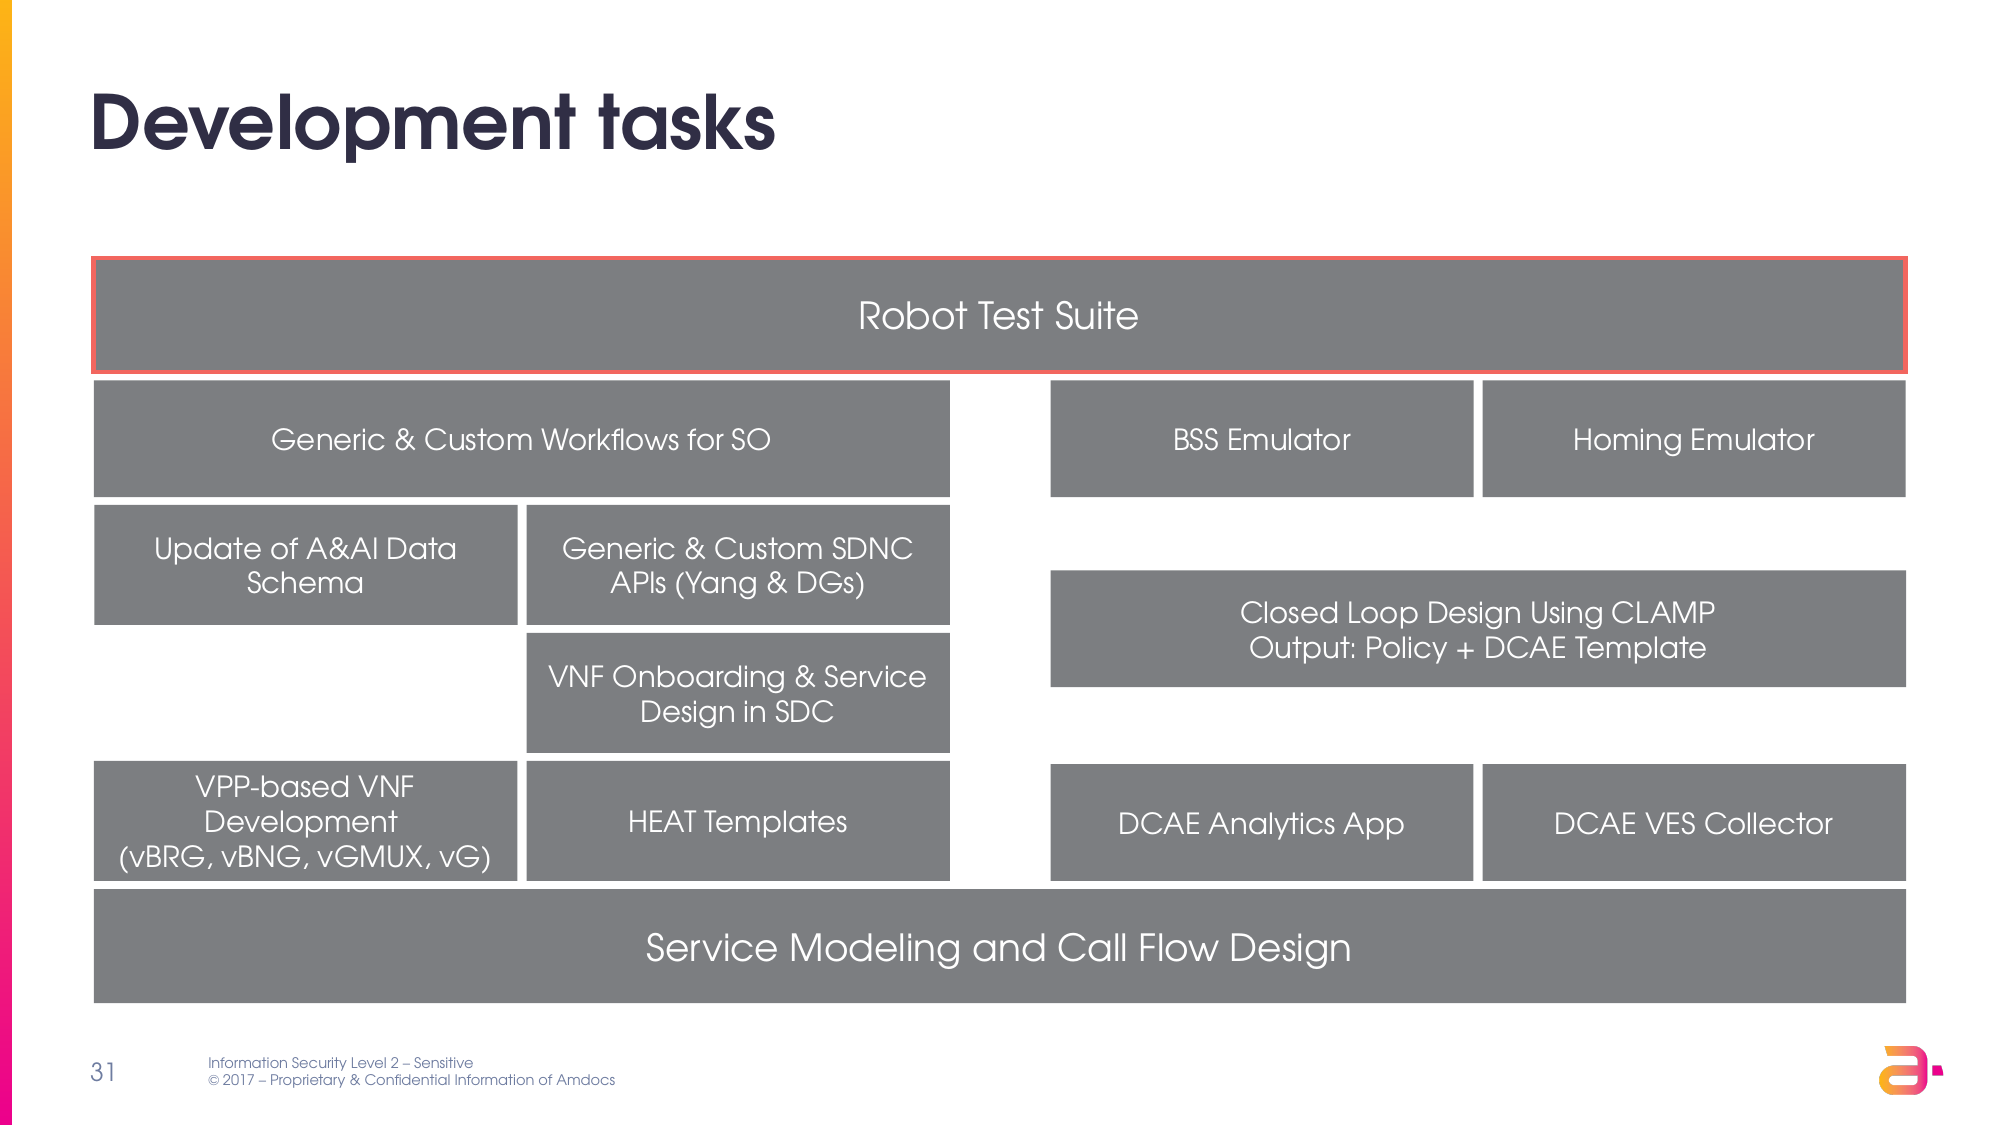

# Development tasks
Robot Test Suite
Generic & Custom Workflows for SO
BSS Emulator
Homing Emulator
Update of A&AI Data Schema
Generic & Custom SDNC APIs (Yang & DGs)
Closed Loop Design Using CLAMP
Output: Policy + DCAE Template
VNF Onboarding & Service Design in SDC
VPP-based VNF Development
(vBRG, vBNG, vGMUX, vG)
HEAT Templates
DCAE Analytics App
DCAE VES Collector
Service Modeling and Call Flow Design